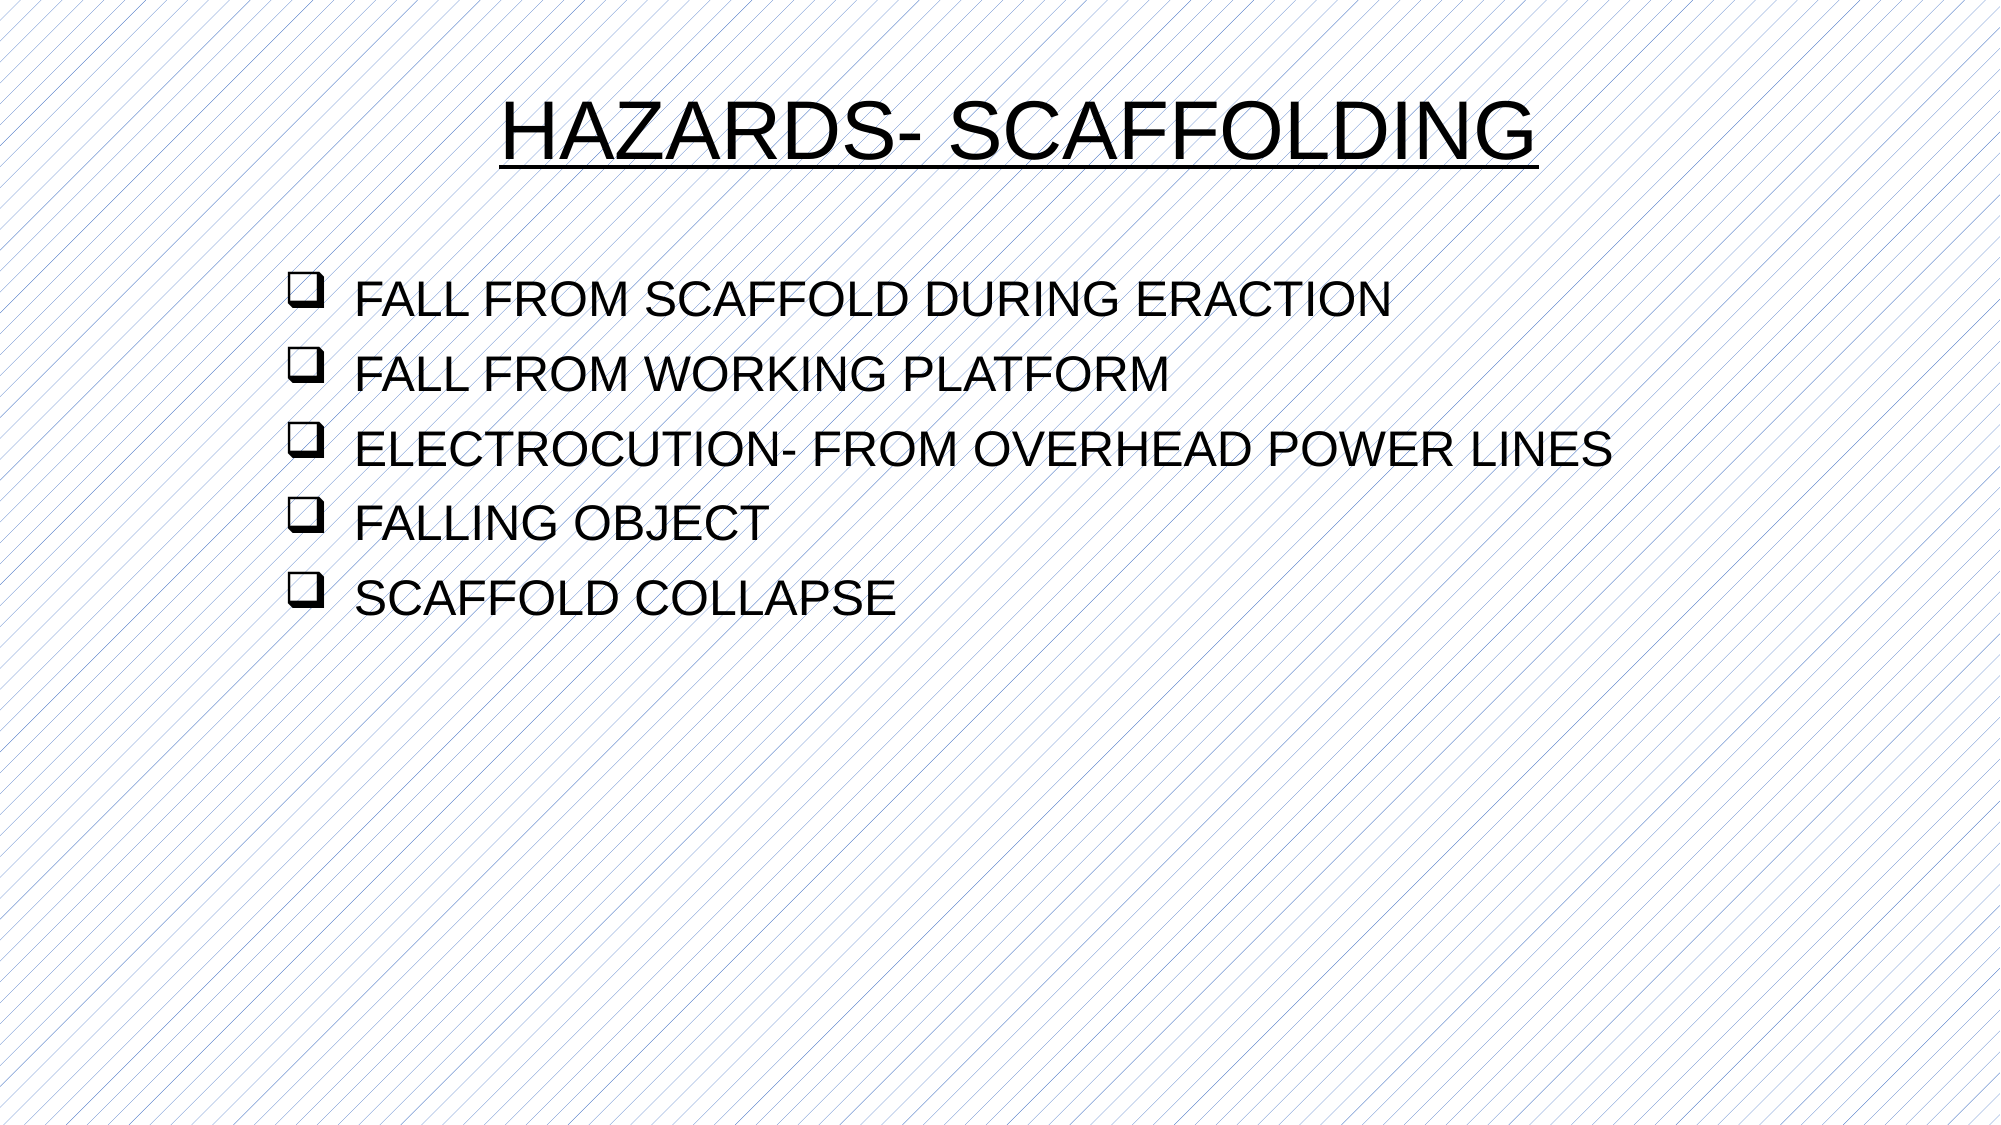

# HAZARDS- SCAFFOLDING
 FALL FROM SCAFFOLD DURING ERACTION
 FALL FROM WORKING PLATFORM
 ELECTROCUTION- FROM OVERHEAD POWER LINES
 FALLING OBJECT
 SCAFFOLD COLLAPSE